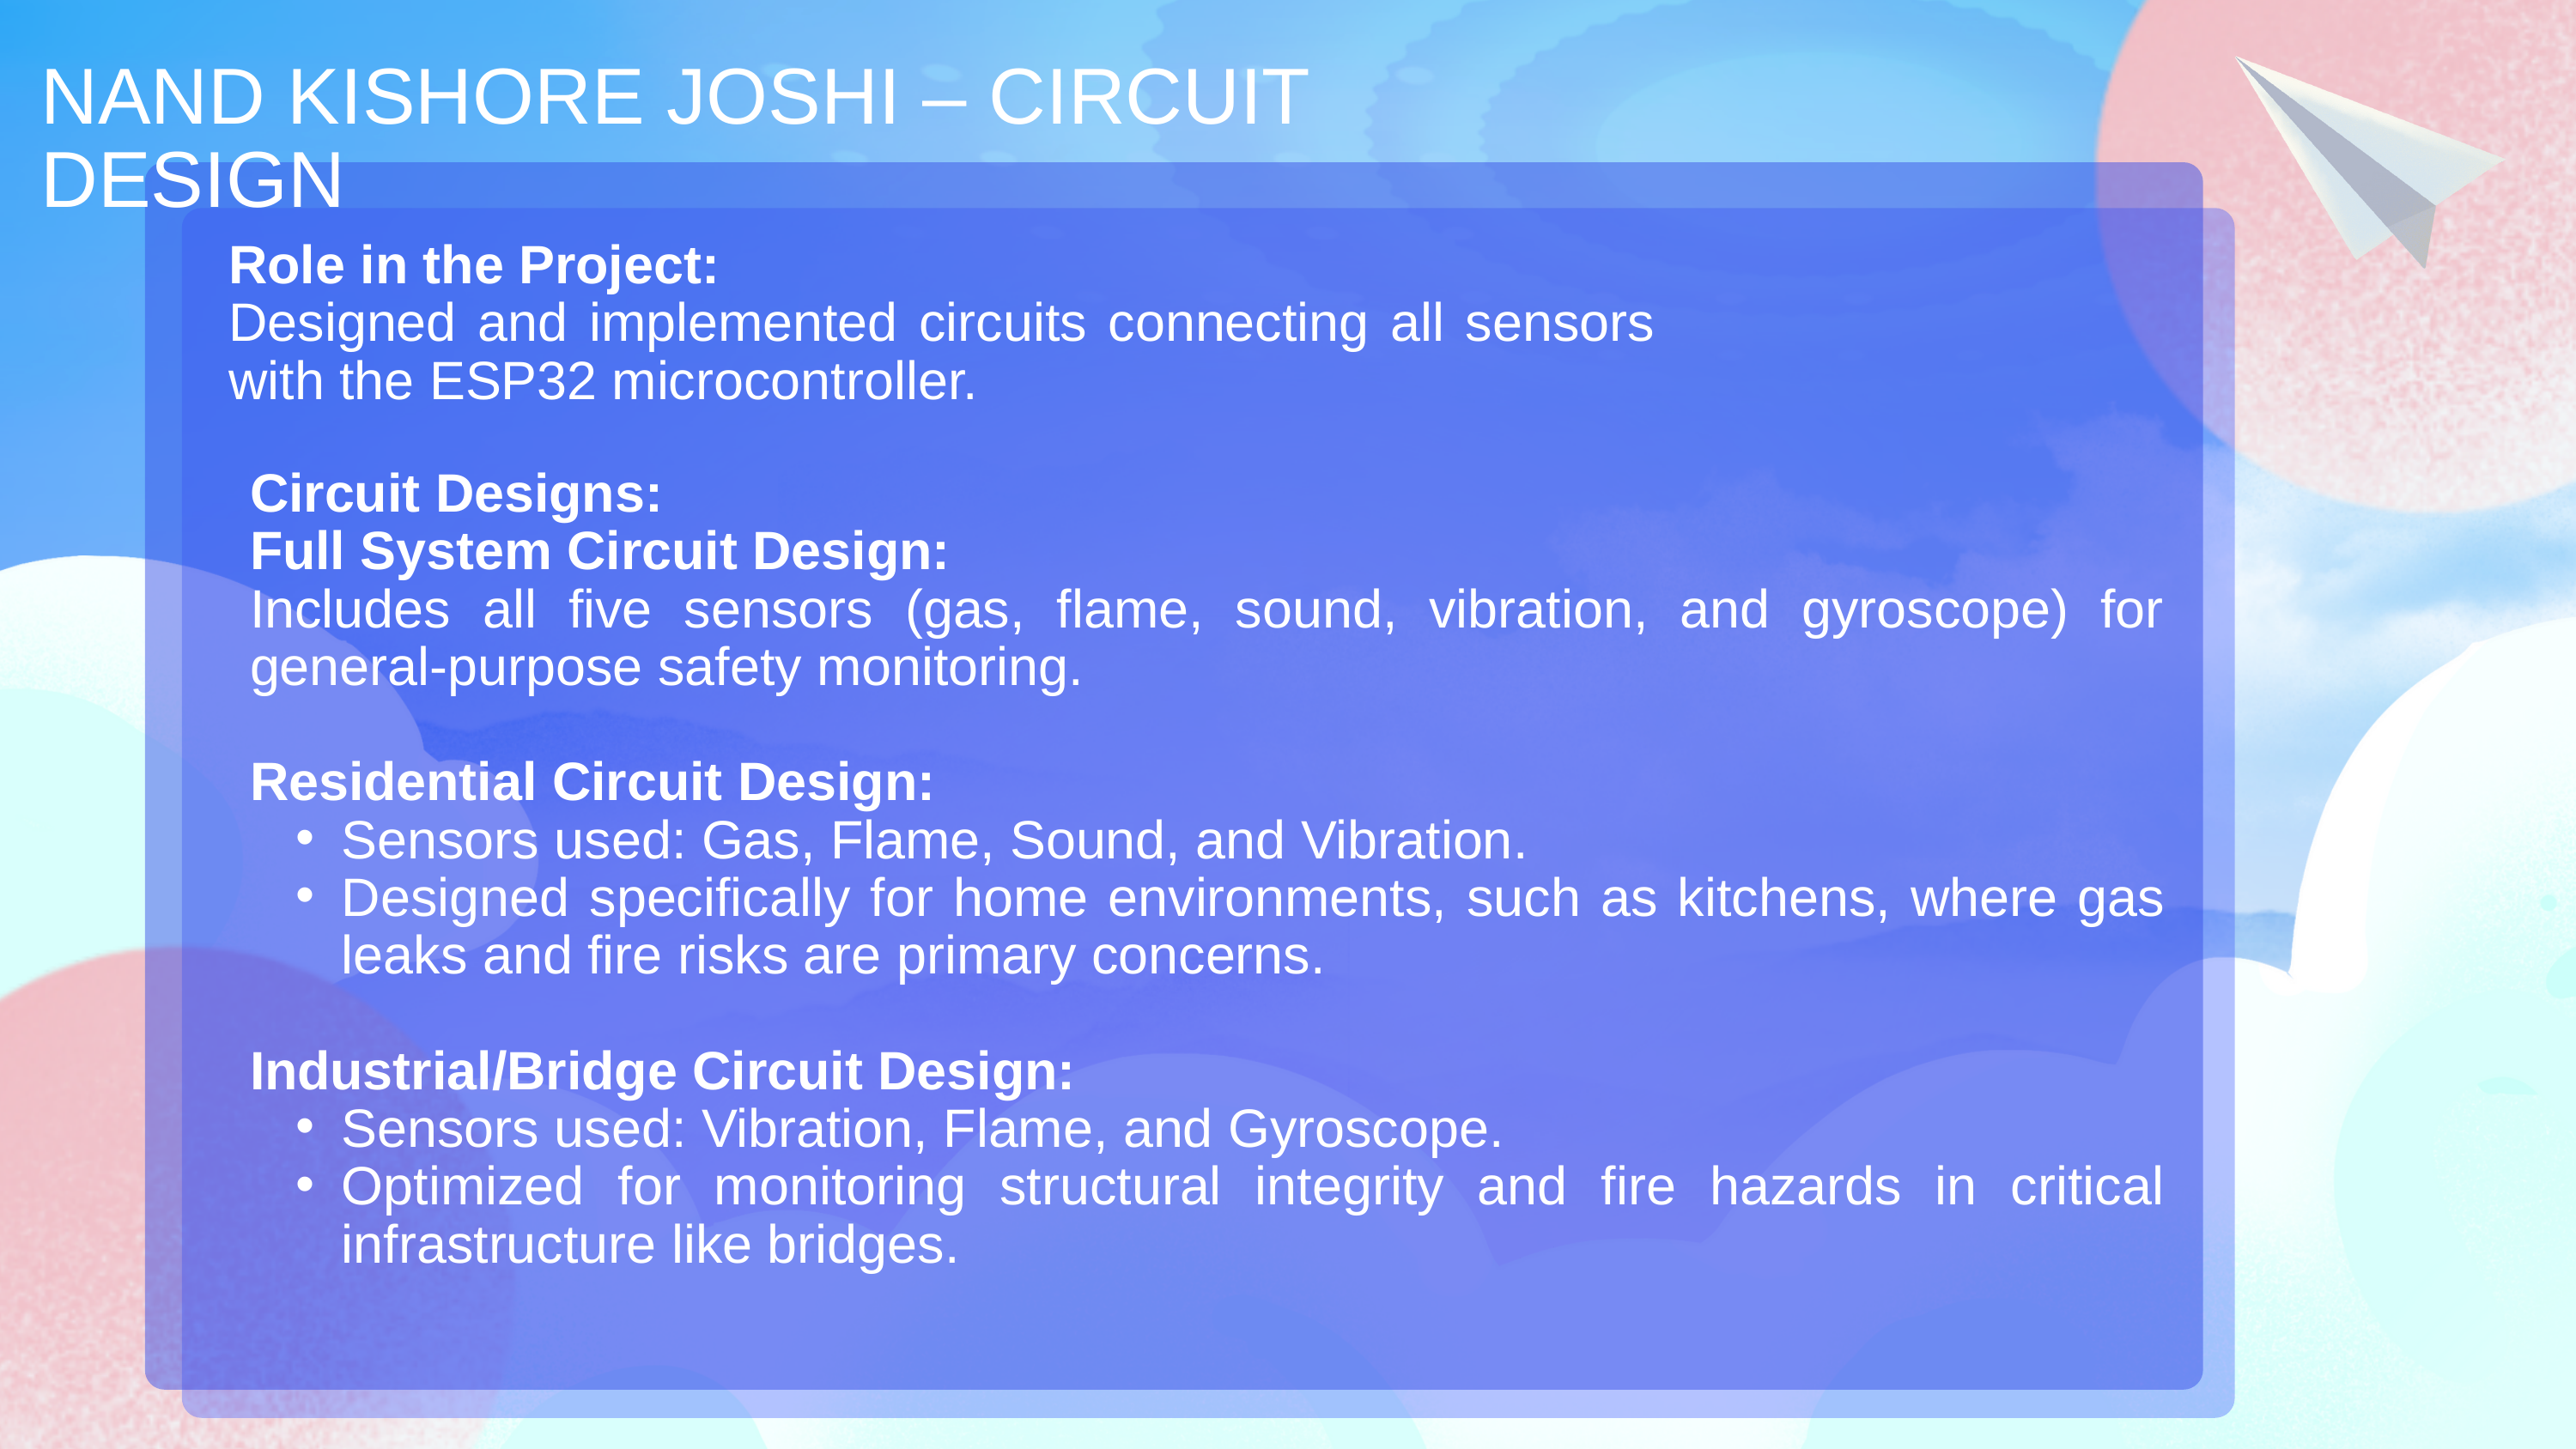

NAND KISHORE JOSHI – CIRCUIT DESIGN

Role in the Project:
Designed and implemented circuits connecting all sensors with the ESP32 microcontroller.
Circuit Designs:
Full System Circuit Design:
Includes all five sensors (gas, flame, sound, vibration, and gyroscope) for general-purpose safety monitoring.

Residential Circuit Design:
Sensors used: Gas, Flame, Sound, and Vibration.
Designed specifically for home environments, such as kitchens, where gas leaks and fire risks are primary concerns.

Industrial/Bridge Circuit Design:
Sensors used: Vibration, Flame, and Gyroscope.
Optimized for monitoring structural integrity and fire hazards in critical infrastructure like bridges.